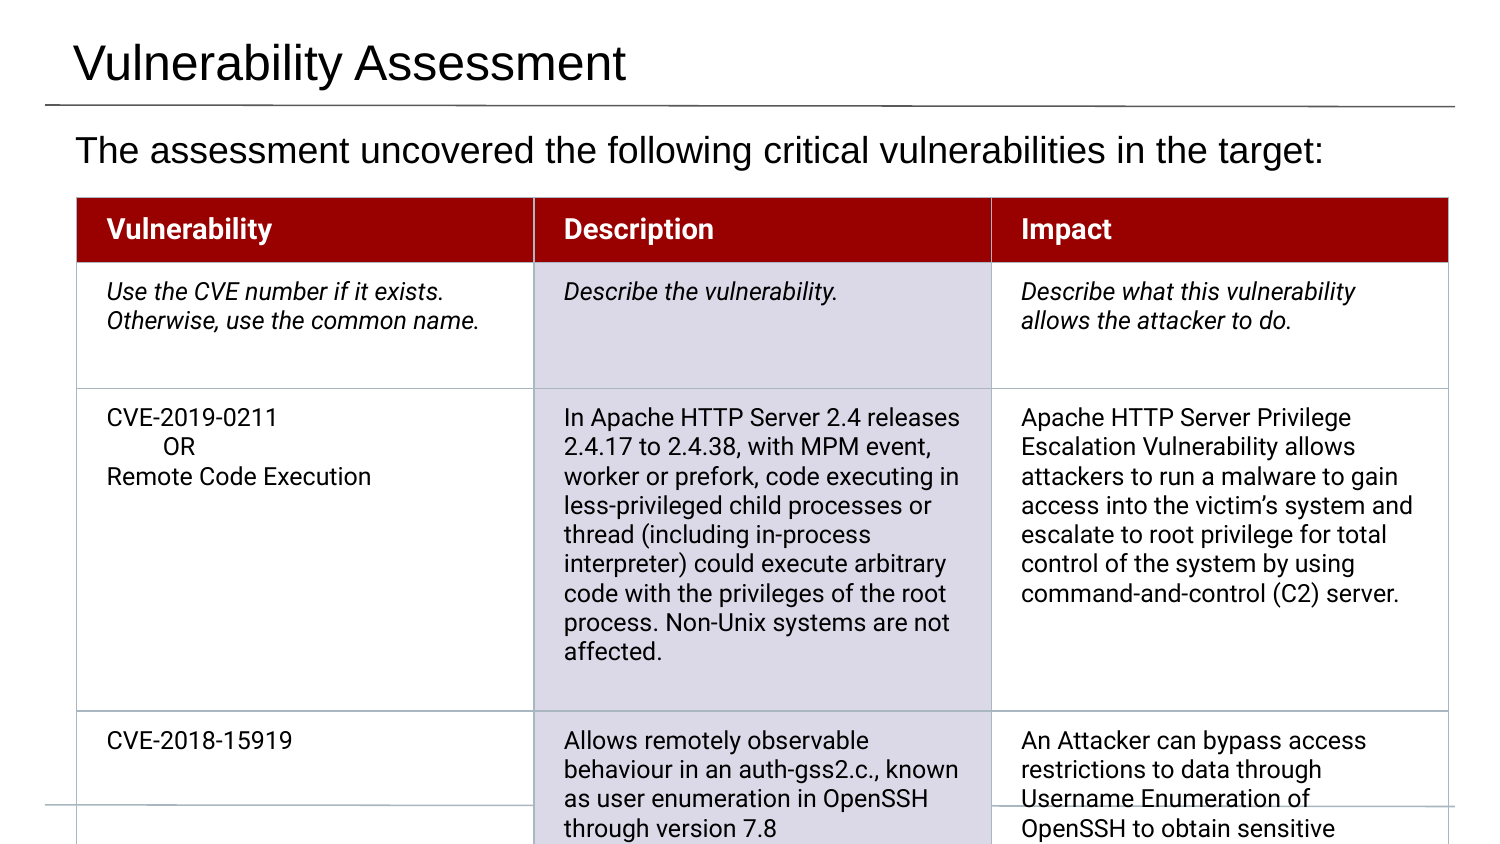

# Vulnerability Assessment
The assessment uncovered the following critical vulnerabilities in the target:
| Vulnerability | Description | Impact |
| --- | --- | --- |
| Use the CVE number if it exists. Otherwise, use the common name. | Describe the vulnerability. | Describe what this vulnerability allows the attacker to do. |
| CVE-2019-0211 OR Remote Code Execution | In Apache HTTP Server 2.4 releases 2.4.17 to 2.4.38, with MPM event, worker or prefork, code executing in less-privileged child processes or thread (including in-process interpreter) could execute arbitrary code with the privileges of the root process. Non-Unix systems are not affected. | Apache HTTP Server Privilege Escalation Vulnerability allows attackers to run a malware to gain access into the victim’s system and escalate to root privilege for total control of the system by using command-and-control (C2) server. |
| CVE-2018-15919 | Allows remotely observable behaviour in an auth-gss2.c., known as user enumeration in OpenSSH through version 7.8 | An Attacker can bypass access restrictions to data through Username Enumeration of OpenSSH to obtain sensitive information |